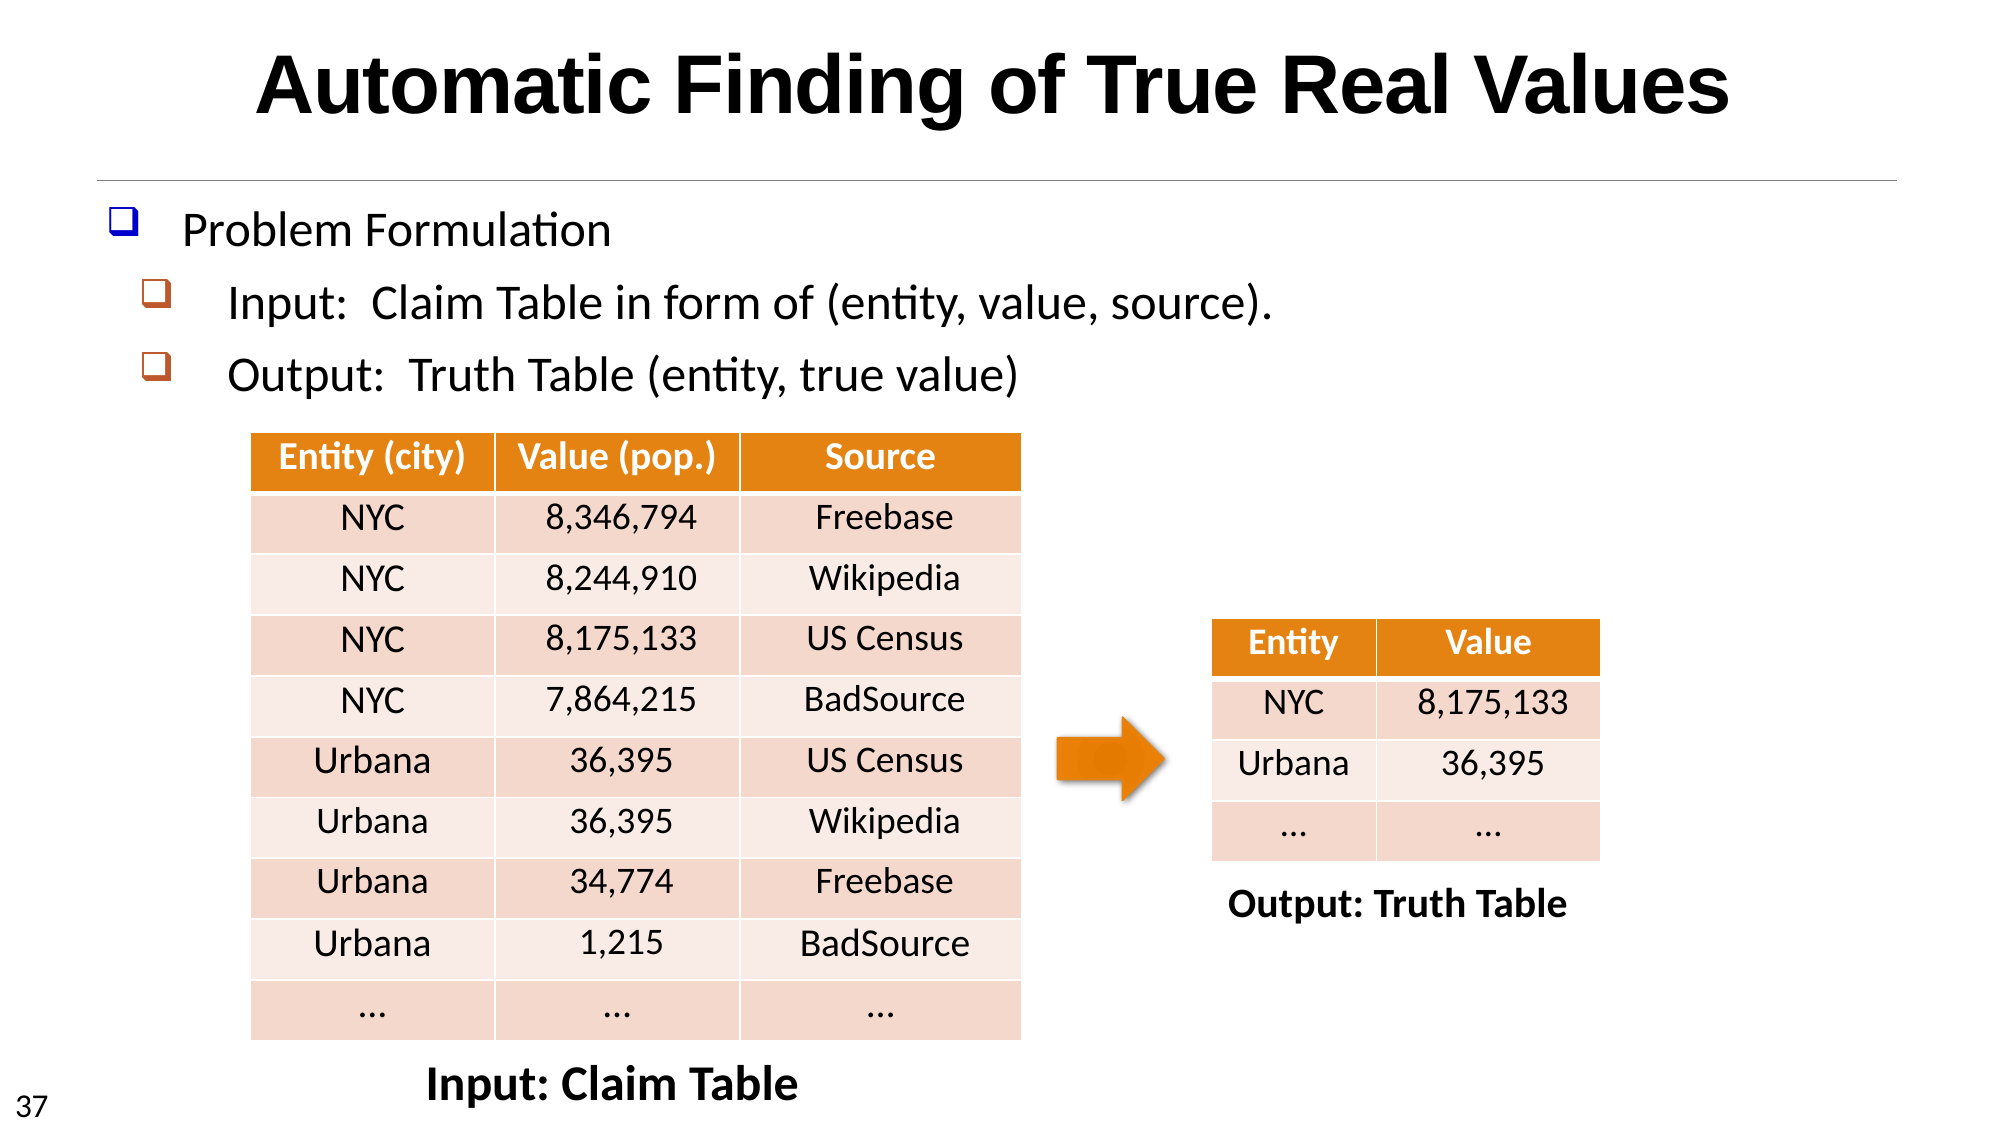

# Automatic Finding of True Real Values
Problem Formulation
Input:  Claim Table in form of (entity, value, source).
Output:  Truth Table (entity, true value)

| Entity (city) | Value (pop.) | Source |
| --- | --- | --- |
| NYC | 8,346,794 | Freebase |
| NYC | 8,244,910 | Wikipedia |
| NYC | 8,175,133 | US Census |
| NYC | 7,864,215 | BadSource |
| Urbana | 36,395 | US Census |
| Urbana | 36,395 | Wikipedia |
| Urbana | 34,774 | Freebase |
| Urbana | 1,215 | BadSource |
| … | … | … |
| Entity | Value |
| --- | --- |
| NYC | 8,175,133 |
| Urbana | 36,395 |
| … | … |

Output: Truth Table
Input: Claim Table